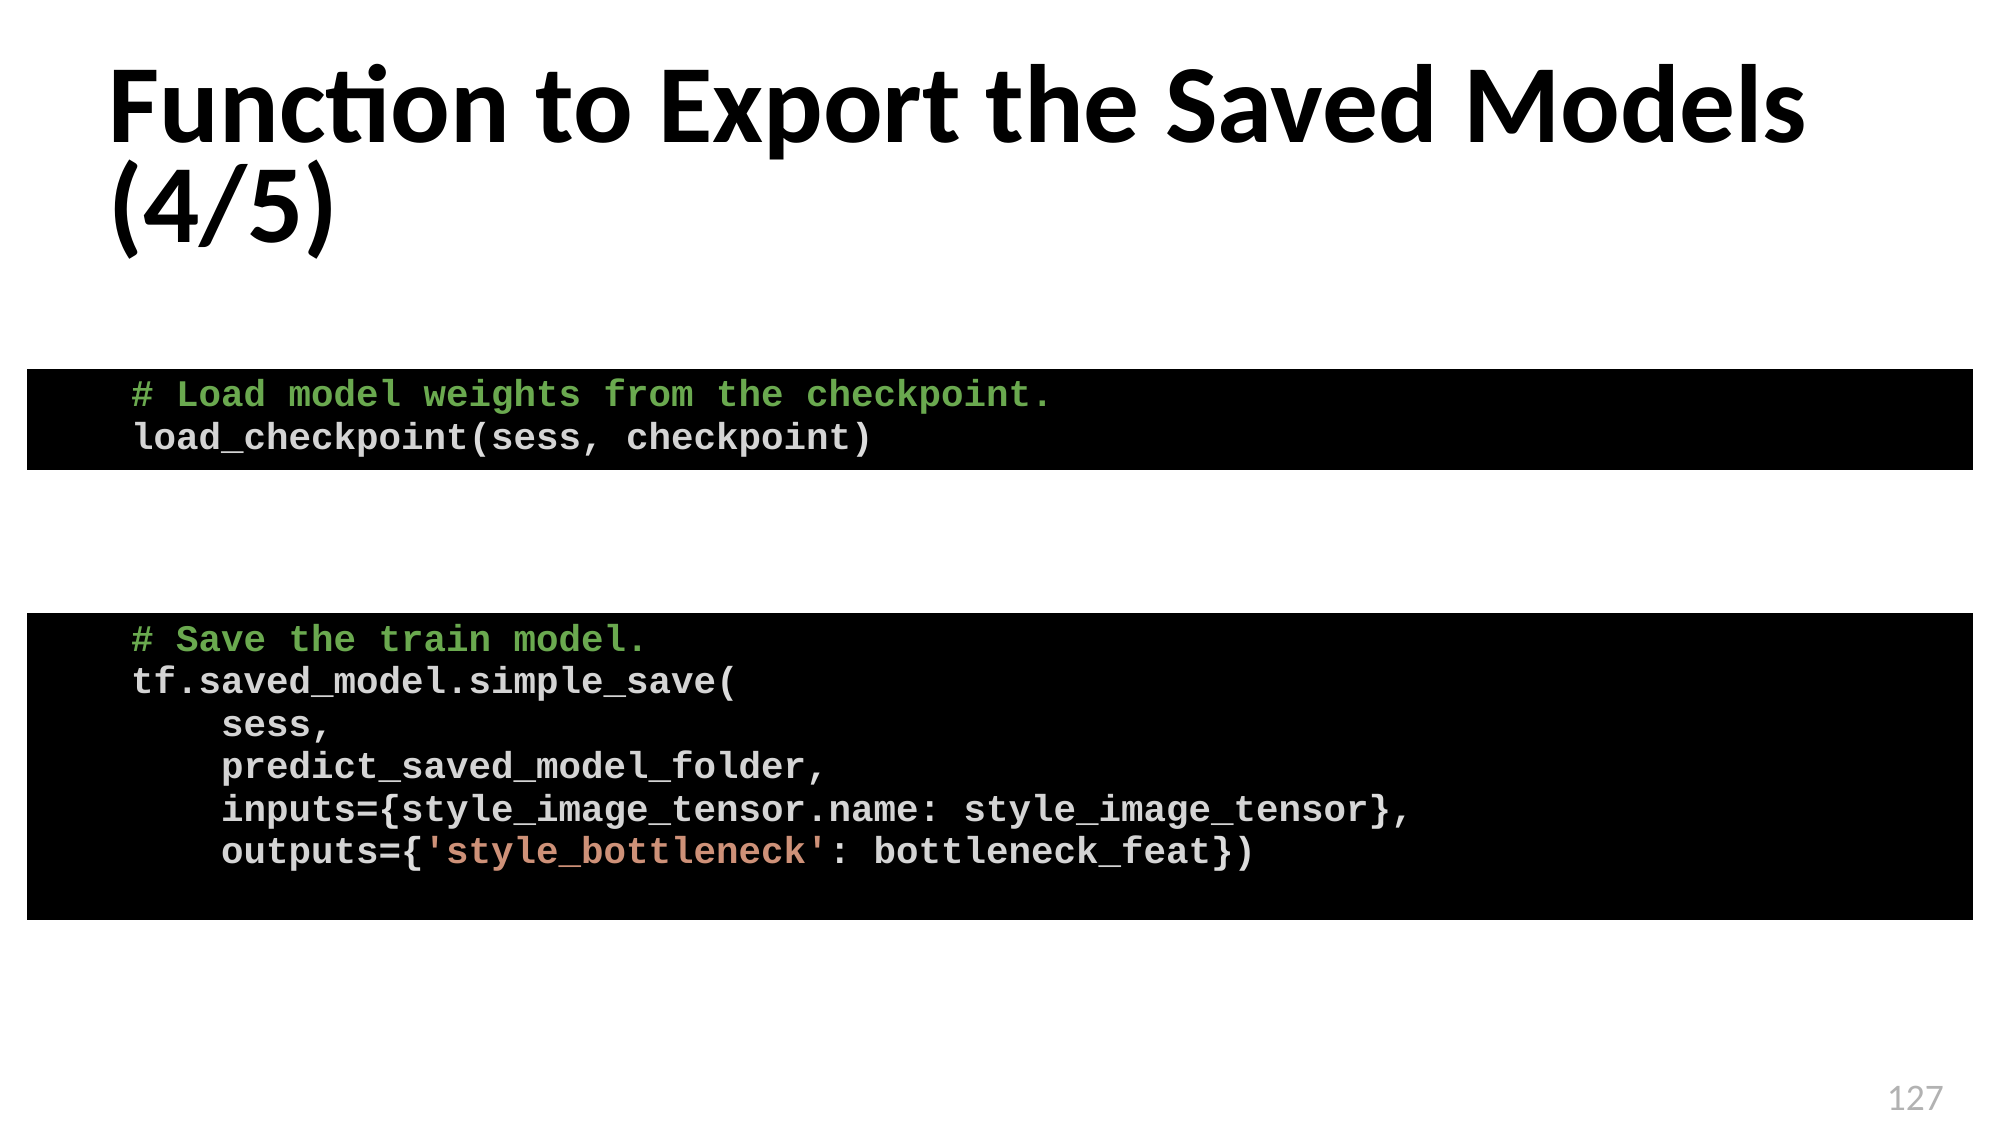

# Function to Export the Saved Models (4/5)
| # Load model weights from the checkpoint.     load\_checkpoint(sess, checkpoint) |
| --- |
| # Save the train model.     tf.saved\_model.simple\_save(         sess,         predict\_saved\_model\_folder,         inputs={style\_image\_tensor.name: style\_image\_tensor},         outputs={'style\_bottleneck': bottleneck\_feat}) |
| --- |
127